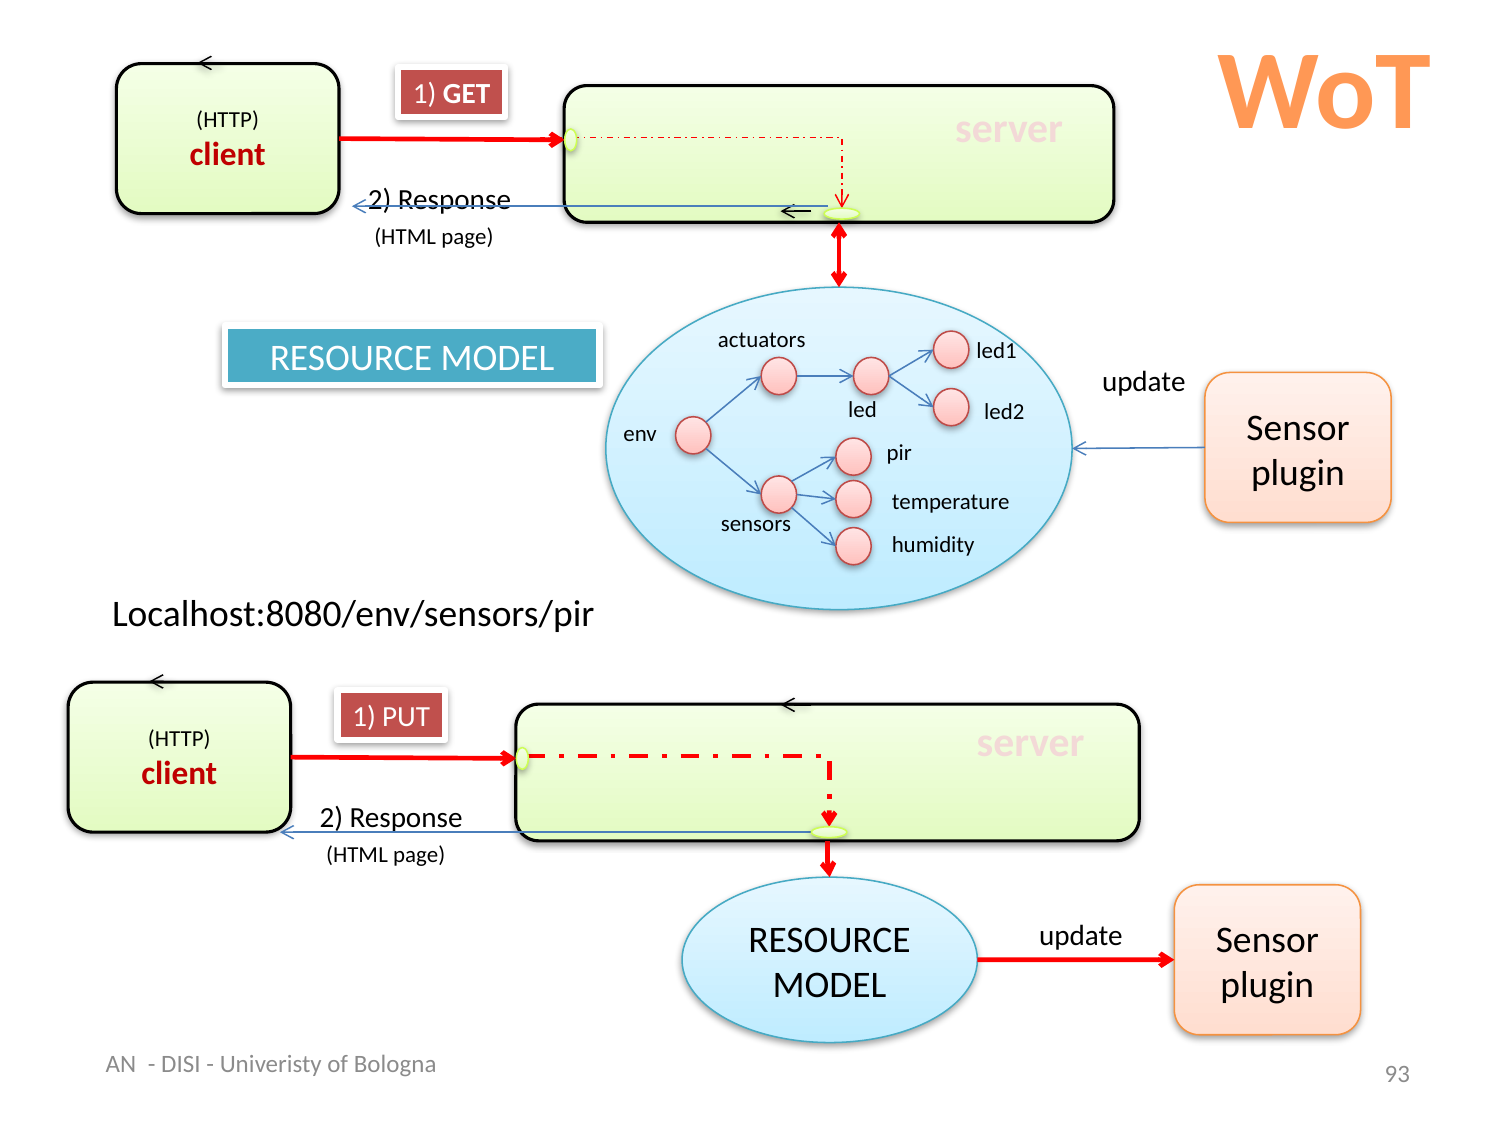

WoT
(HTTP)
client
1) GET

server

2) Response
 (HTML page)

actuators
led1

led

led2
env

pir

temperature

sensors
humidity

RESOURCE MODEL
update
Sensor
plugin
Localhost:8080/env/sensors/pir
(HTTP)
client
1) PUT

server

2) Response
 (HTML page)

RESOURCE
MODEL
Sensor
plugin
update
AN  - DISI - Univeristy of Bologna
93